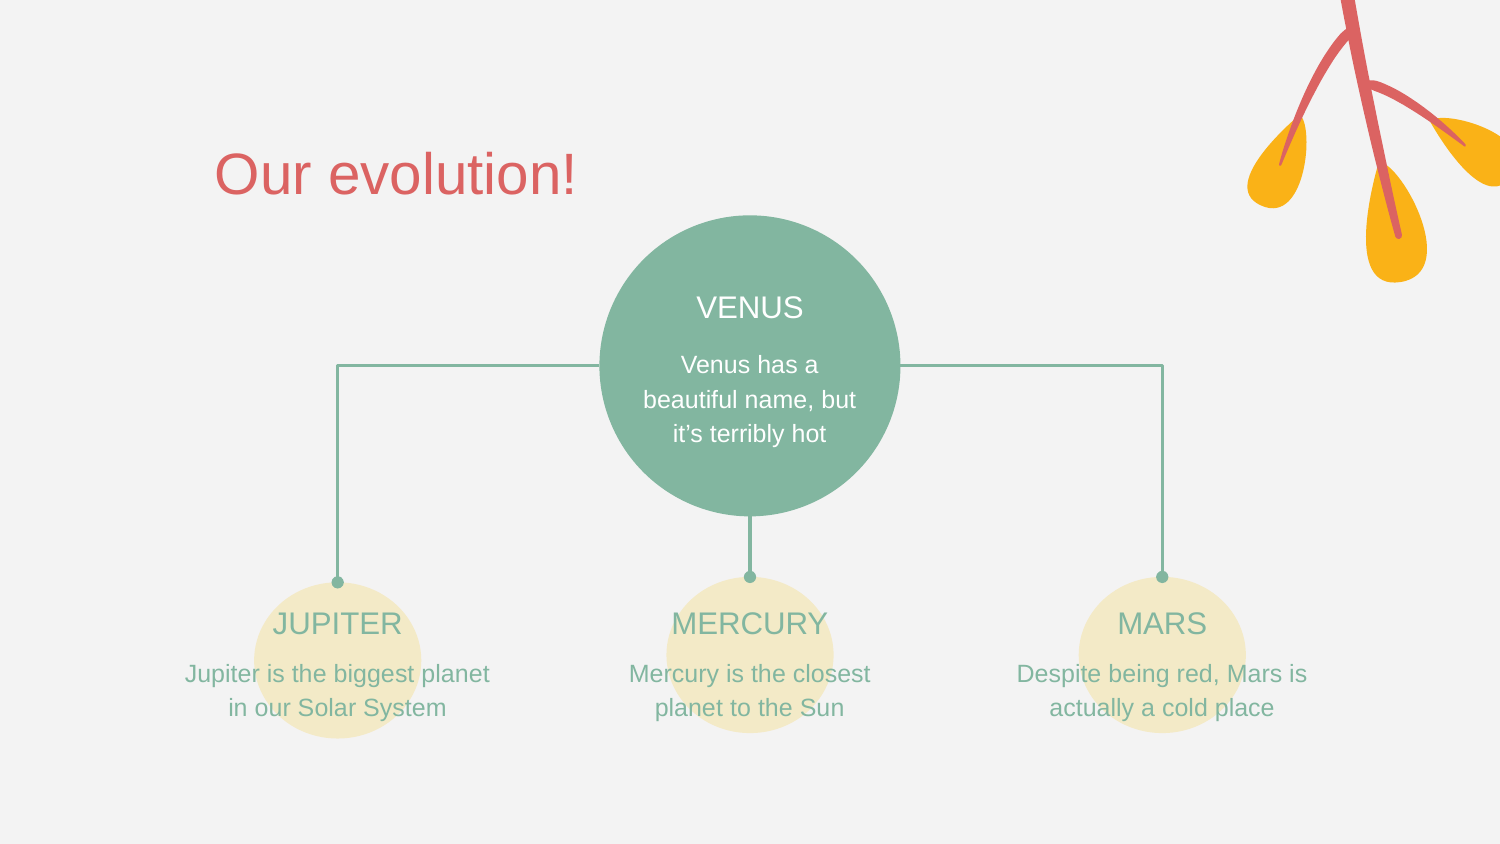

# Our evolution!

VENUS
Venus has a beautiful name, but it’s terribly hot

JUPITER
MERCURY
MARS
Jupiter is the biggest planet in our Solar System
Mercury is the closest planet to the Sun
Despite being red, Mars is actually a cold place